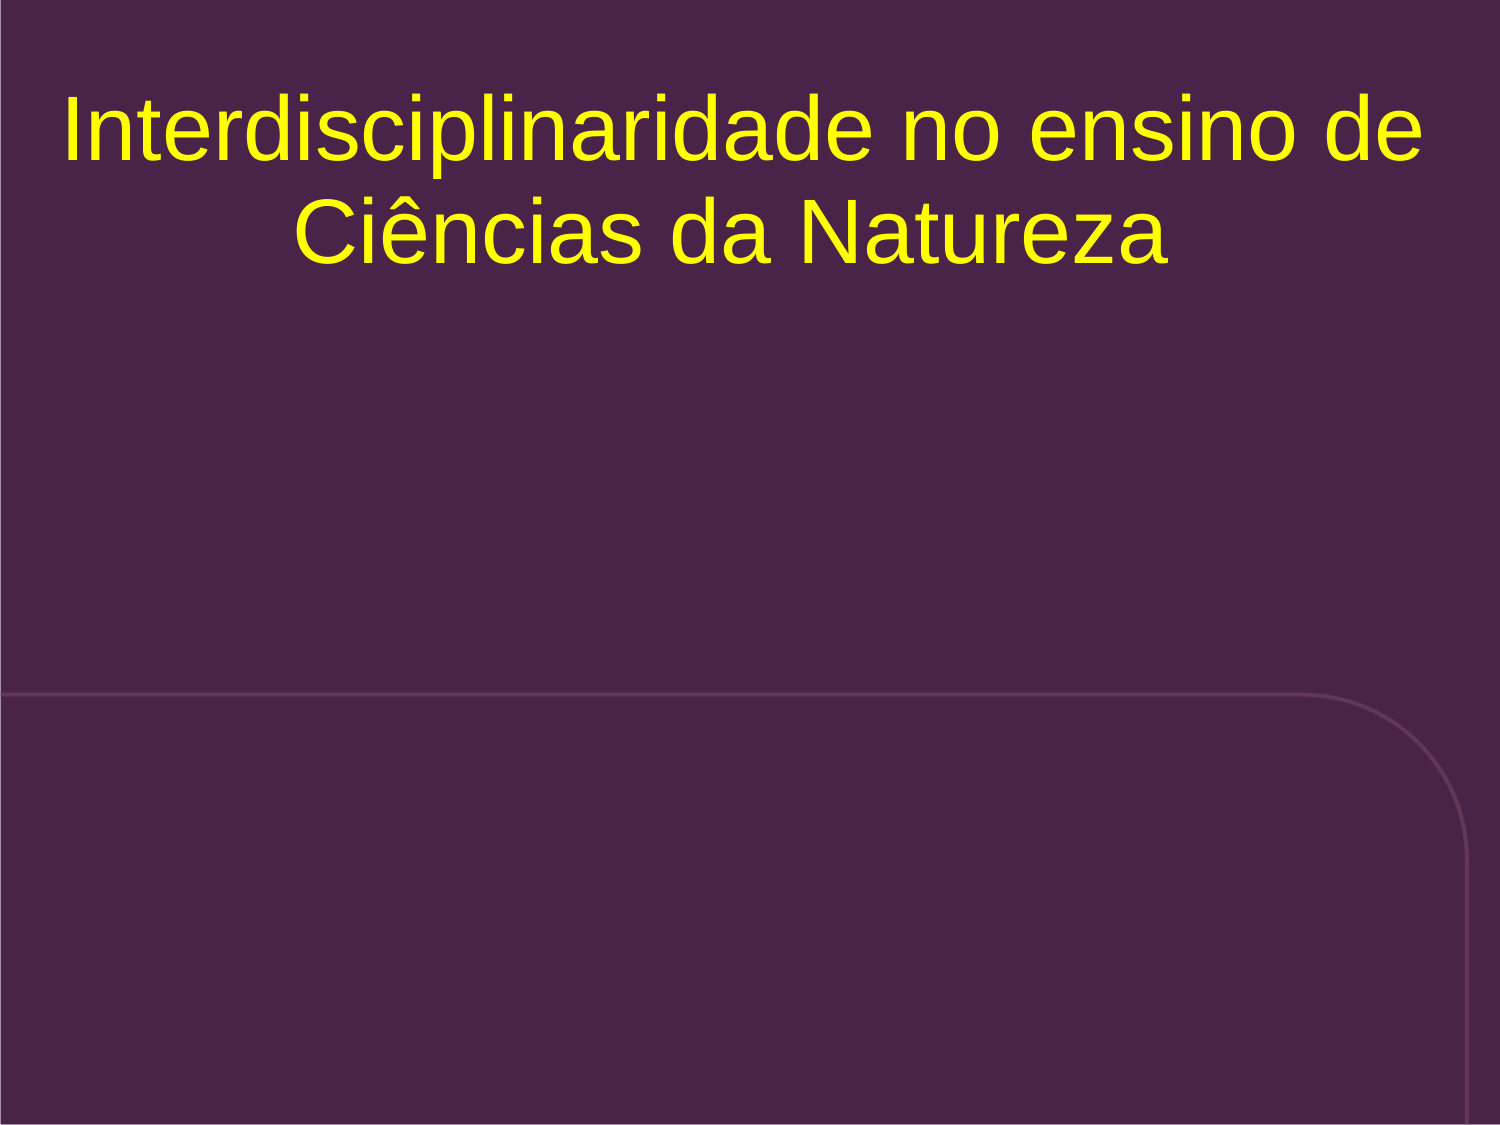

Interdisciplinaridade no ensino de
Ciências da Natureza